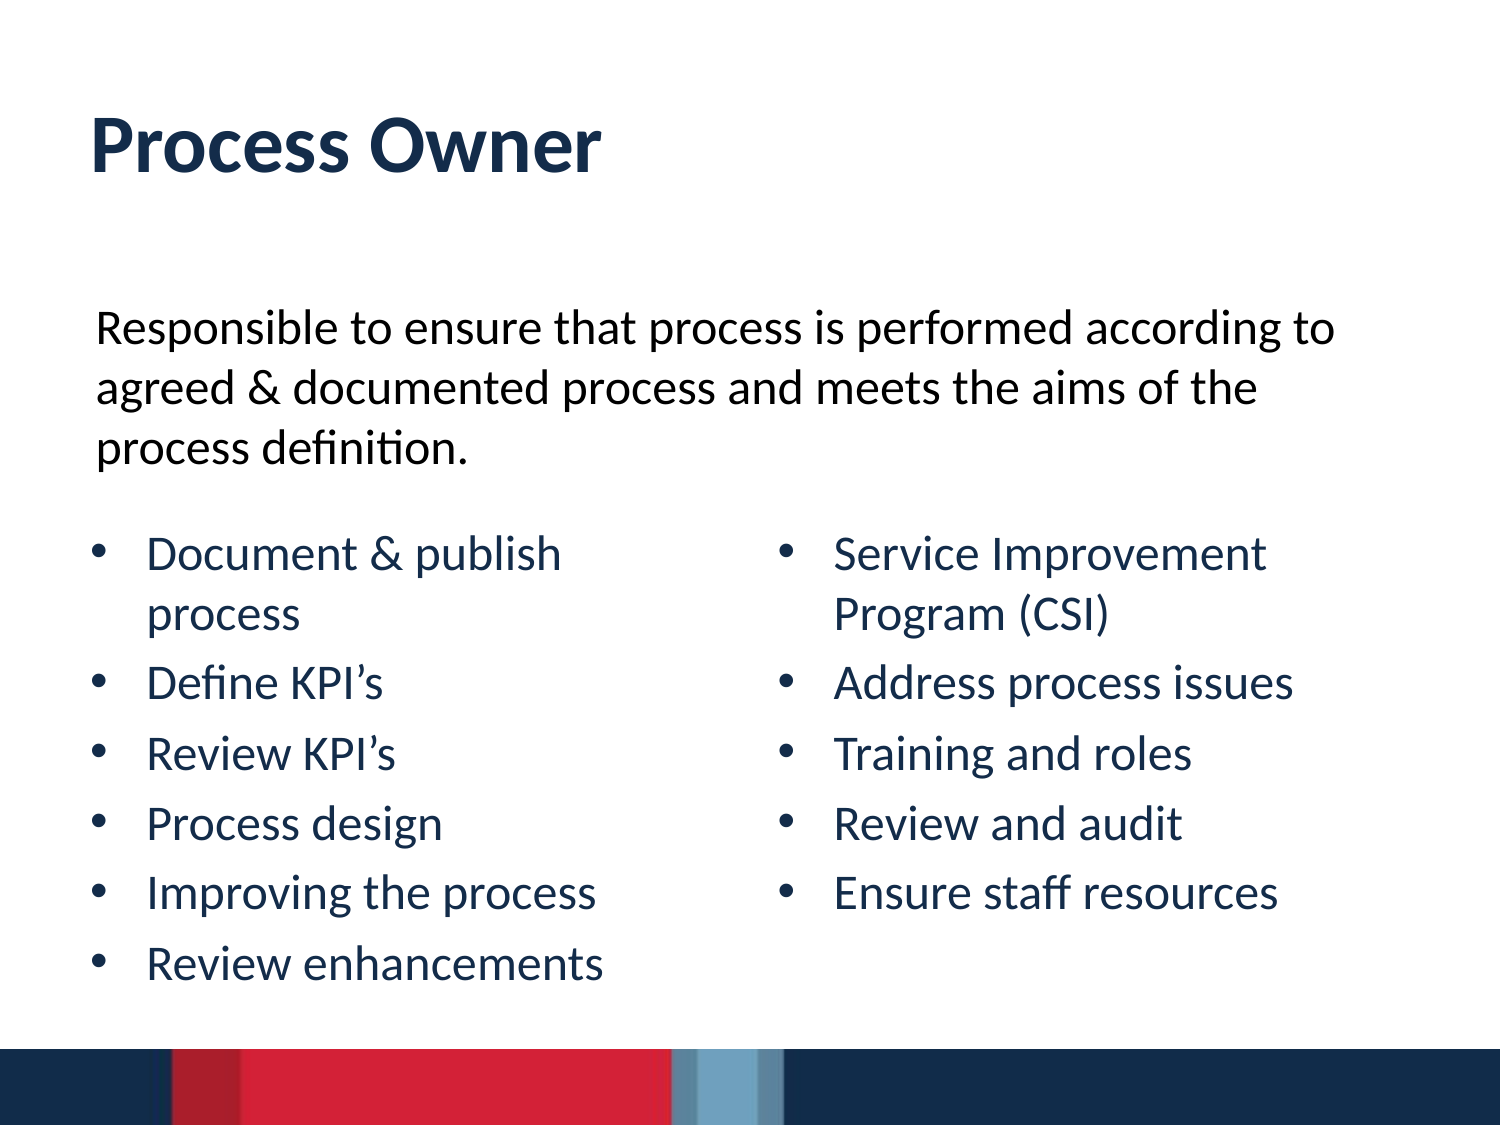

# Process Owner
Responsible to ensure that process is performed according to
agreed & documented process and meets the aims of the
process definition.
Document & publish process
Define KPI’s
Review KPI’s
Process design
Improving the process
Review enhancements
Service Improvement Program (CSI)
Address process issues
Training and roles
Review and audit
Ensure staff resources